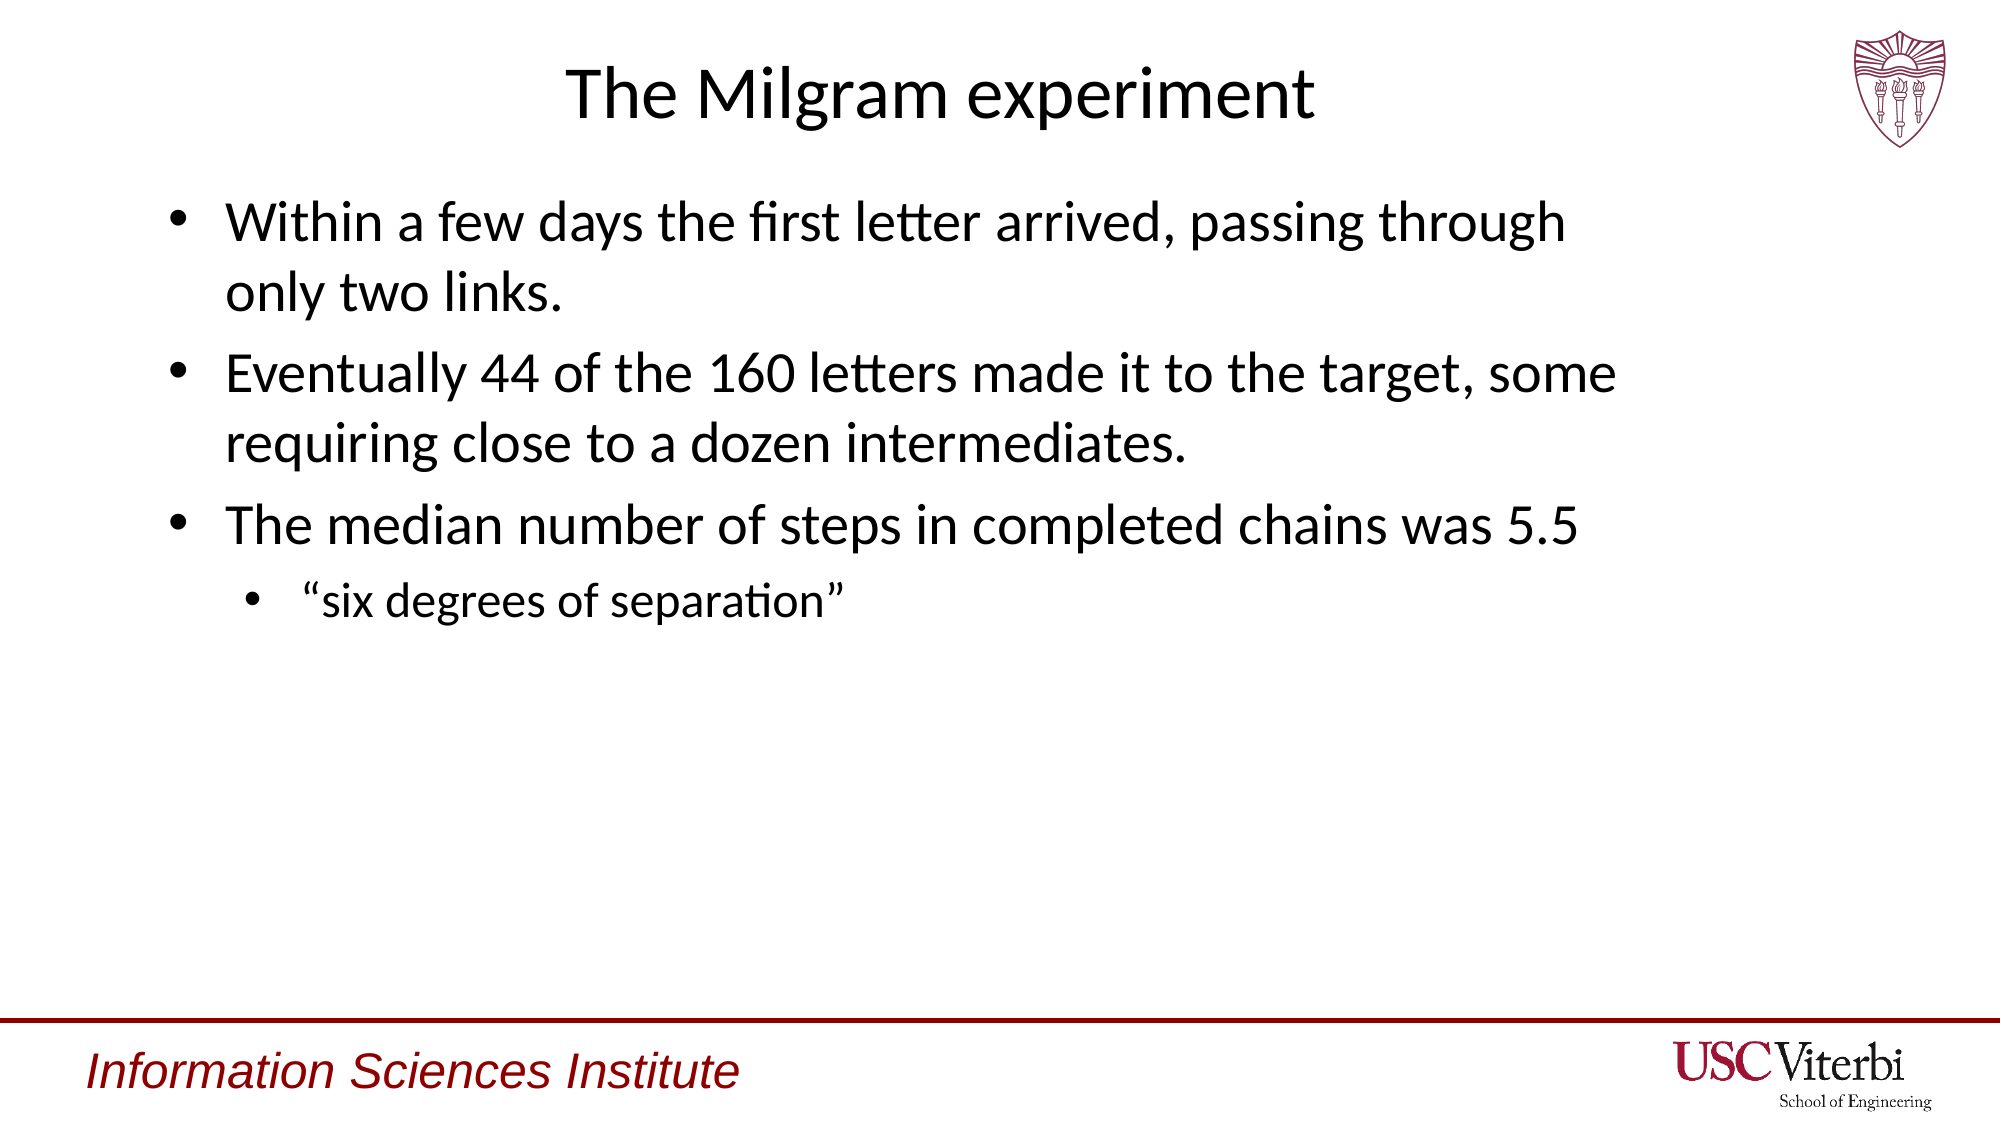

# The Milgram experiment
Within a few days the first letter arrived, passing through only two links.
Eventually 44 of the 160 letters made it to the target, some requiring close to a dozen intermediates.
The median number of steps in completed chains was 5.5
“six degrees of separation”